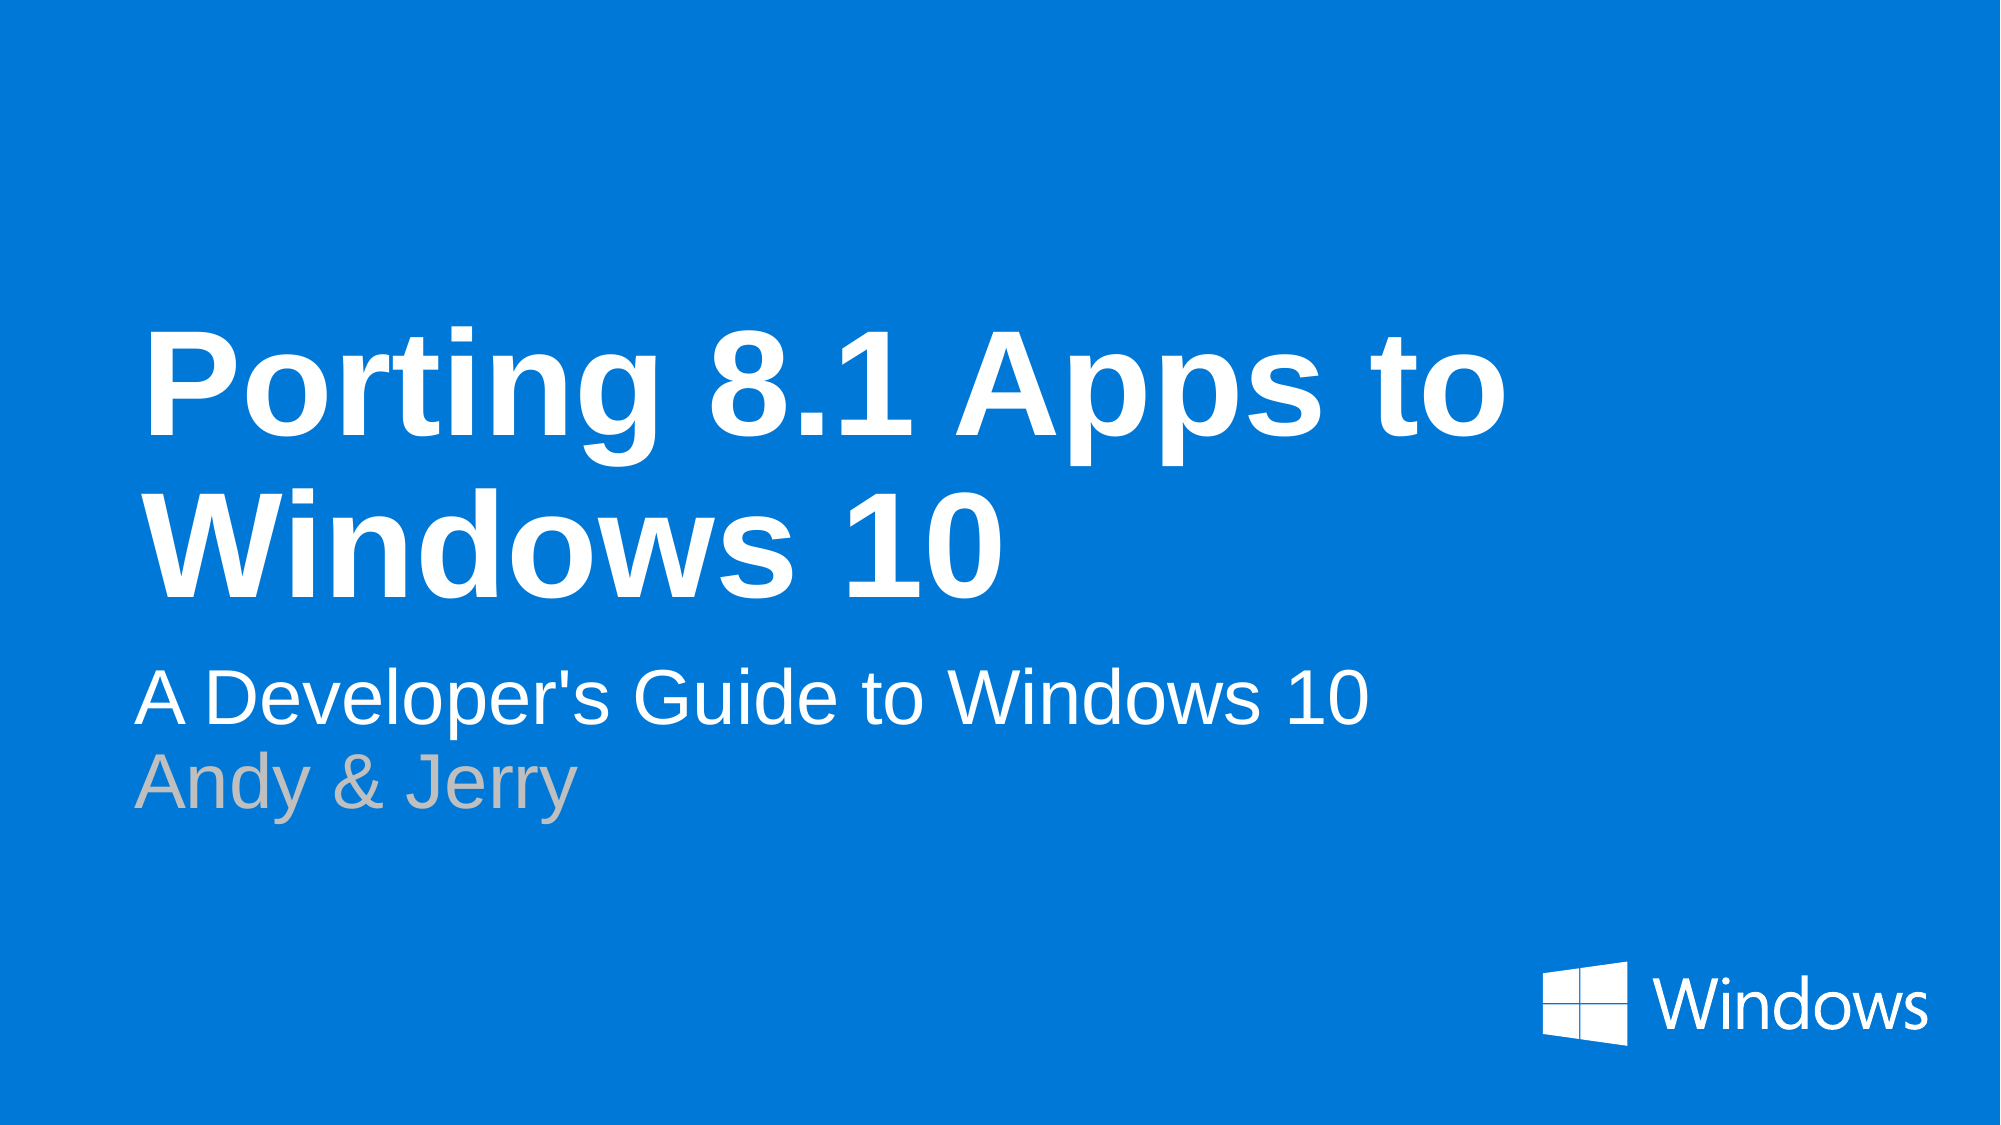

# Porting 8.1 Apps to Windows 10
A Developer's Guide to Windows 10
Andy & Jerry